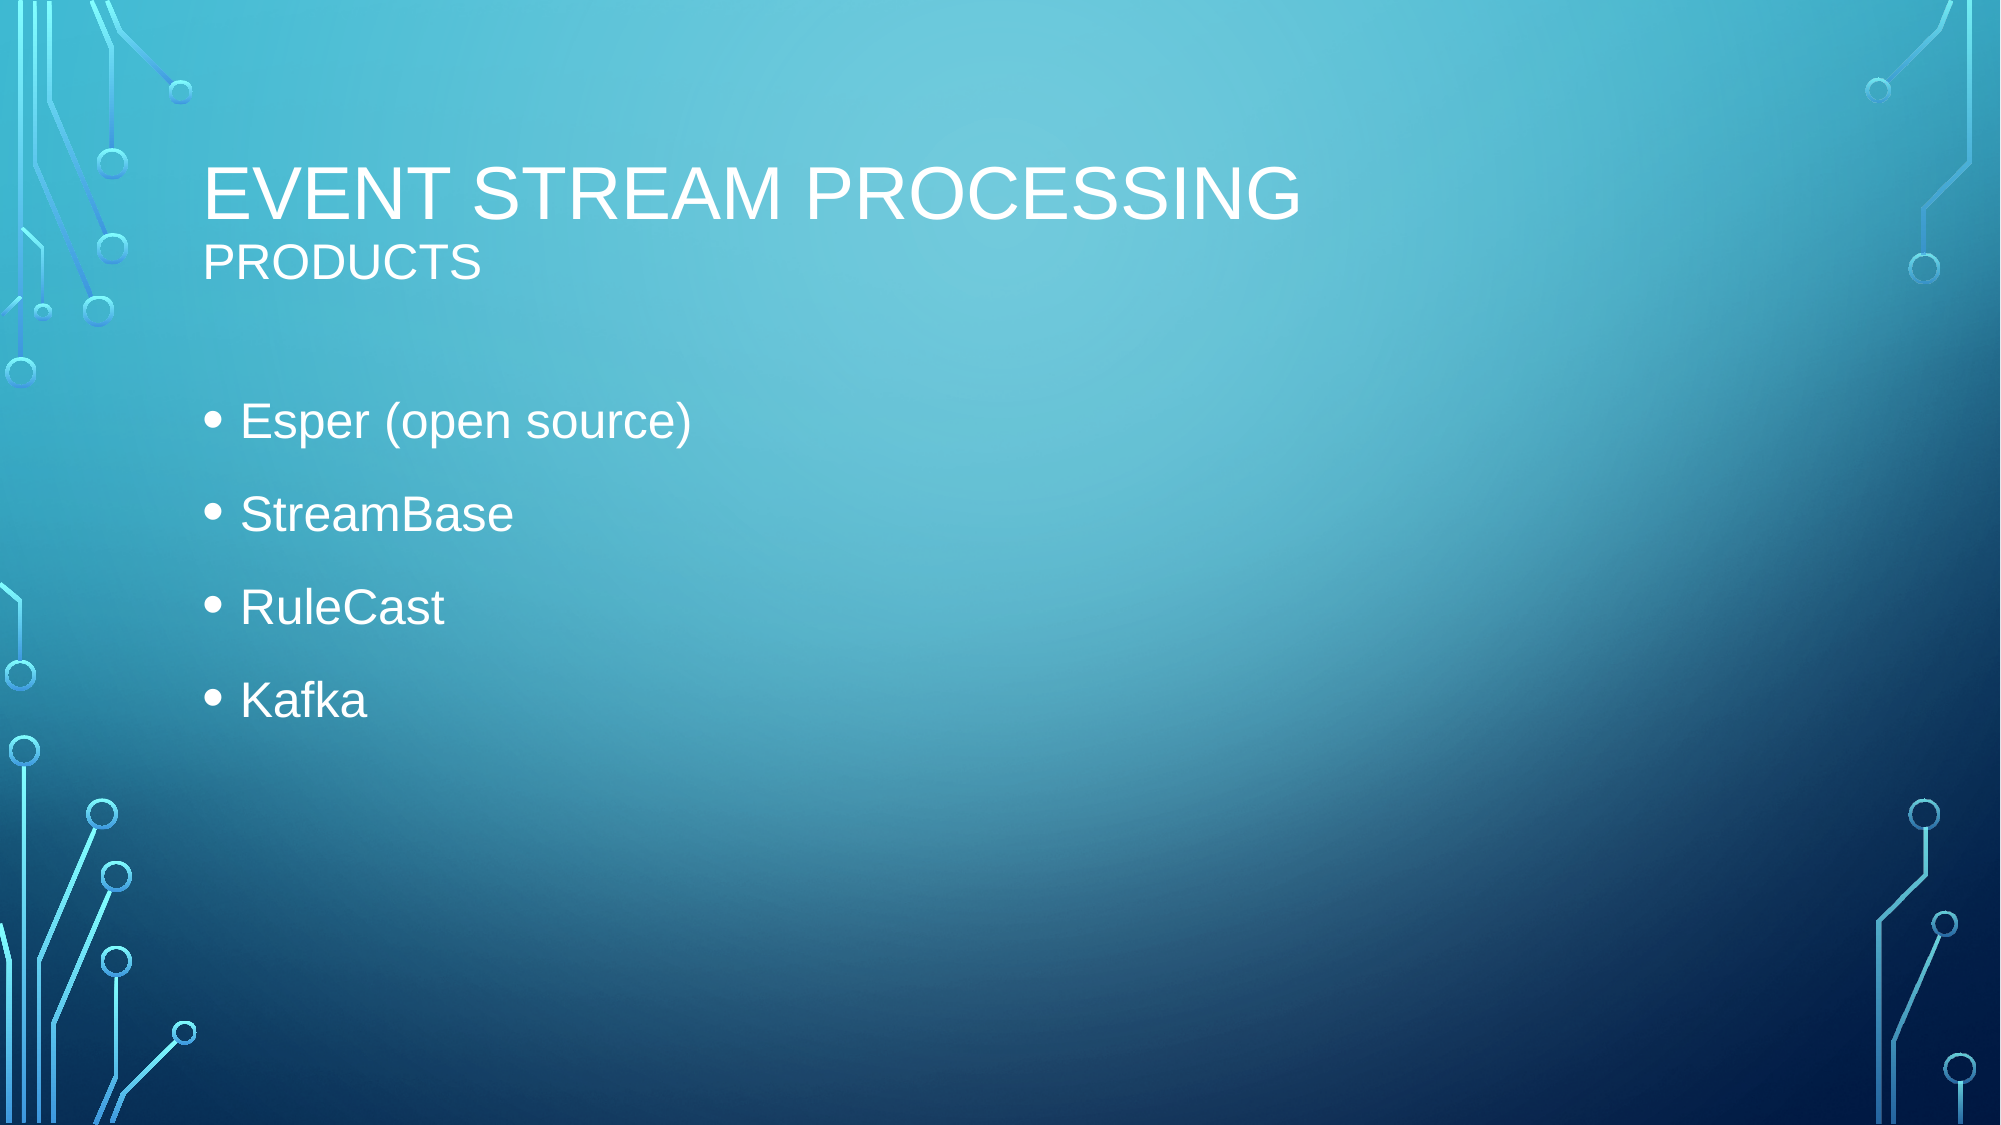

# Event Stream Processing products
Esper (open source)
StreamBase
RuleCast
Kafka